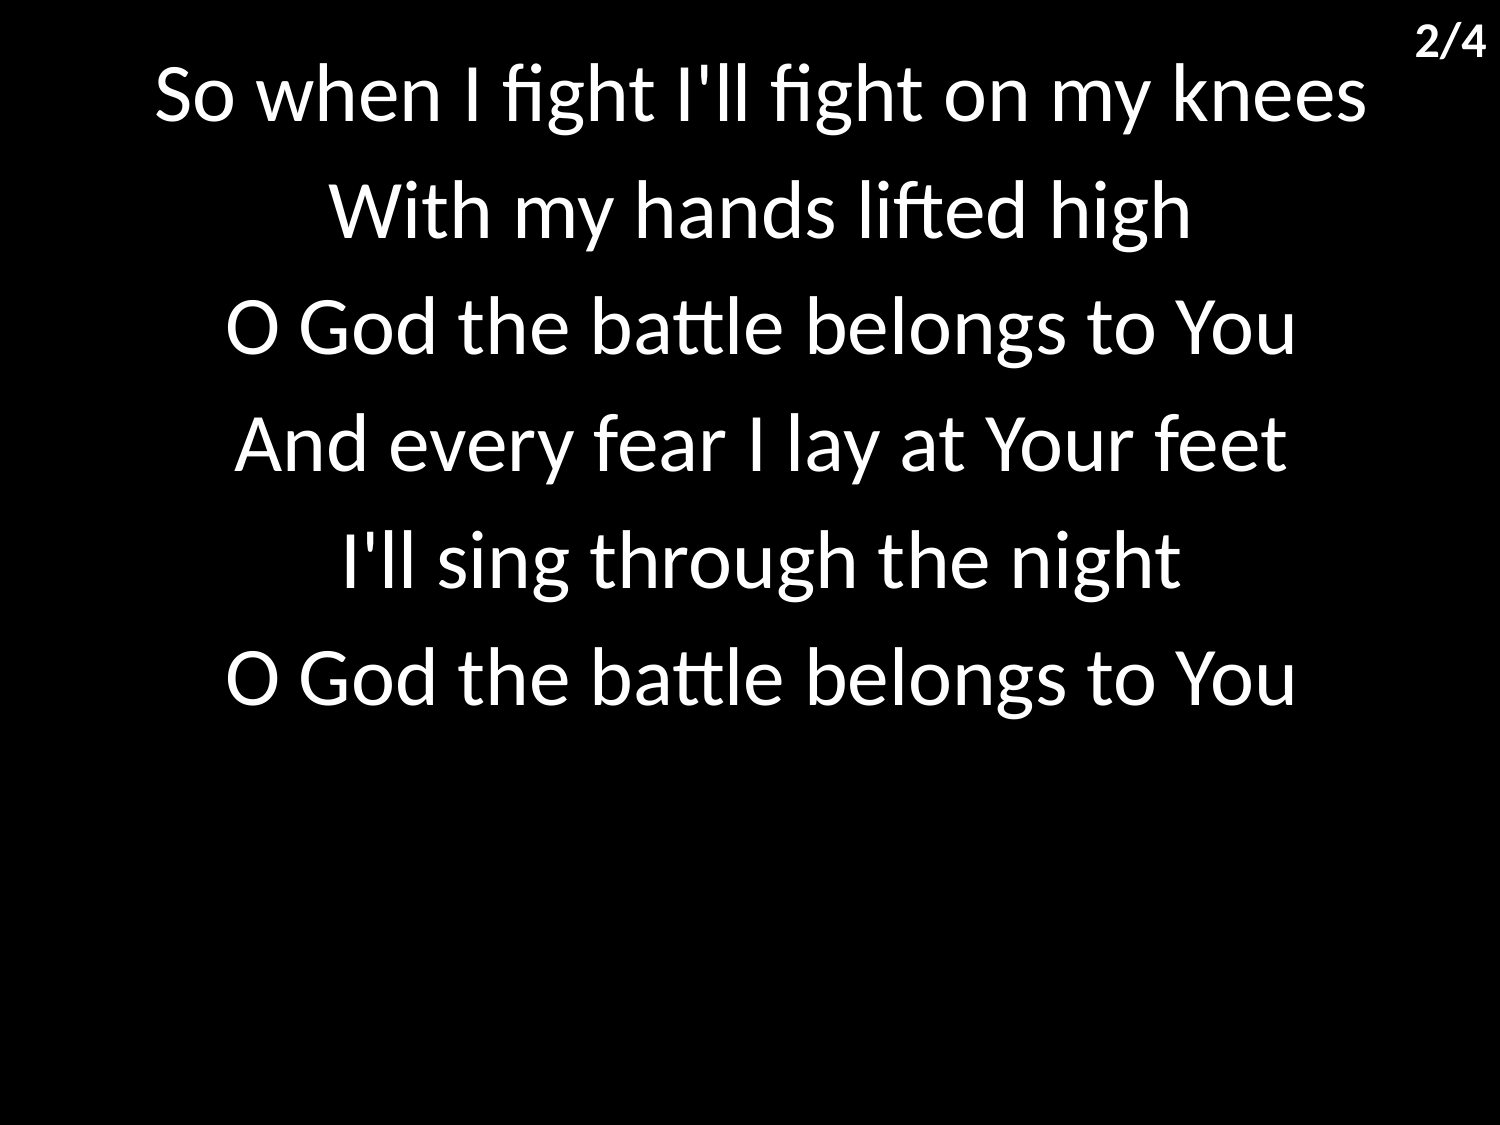

2/4
So when I fight I'll fight on my knees
With my hands lifted high
O God the battle belongs to You
And every fear I lay at Your feet
I'll sing through the night
O God the battle belongs to You